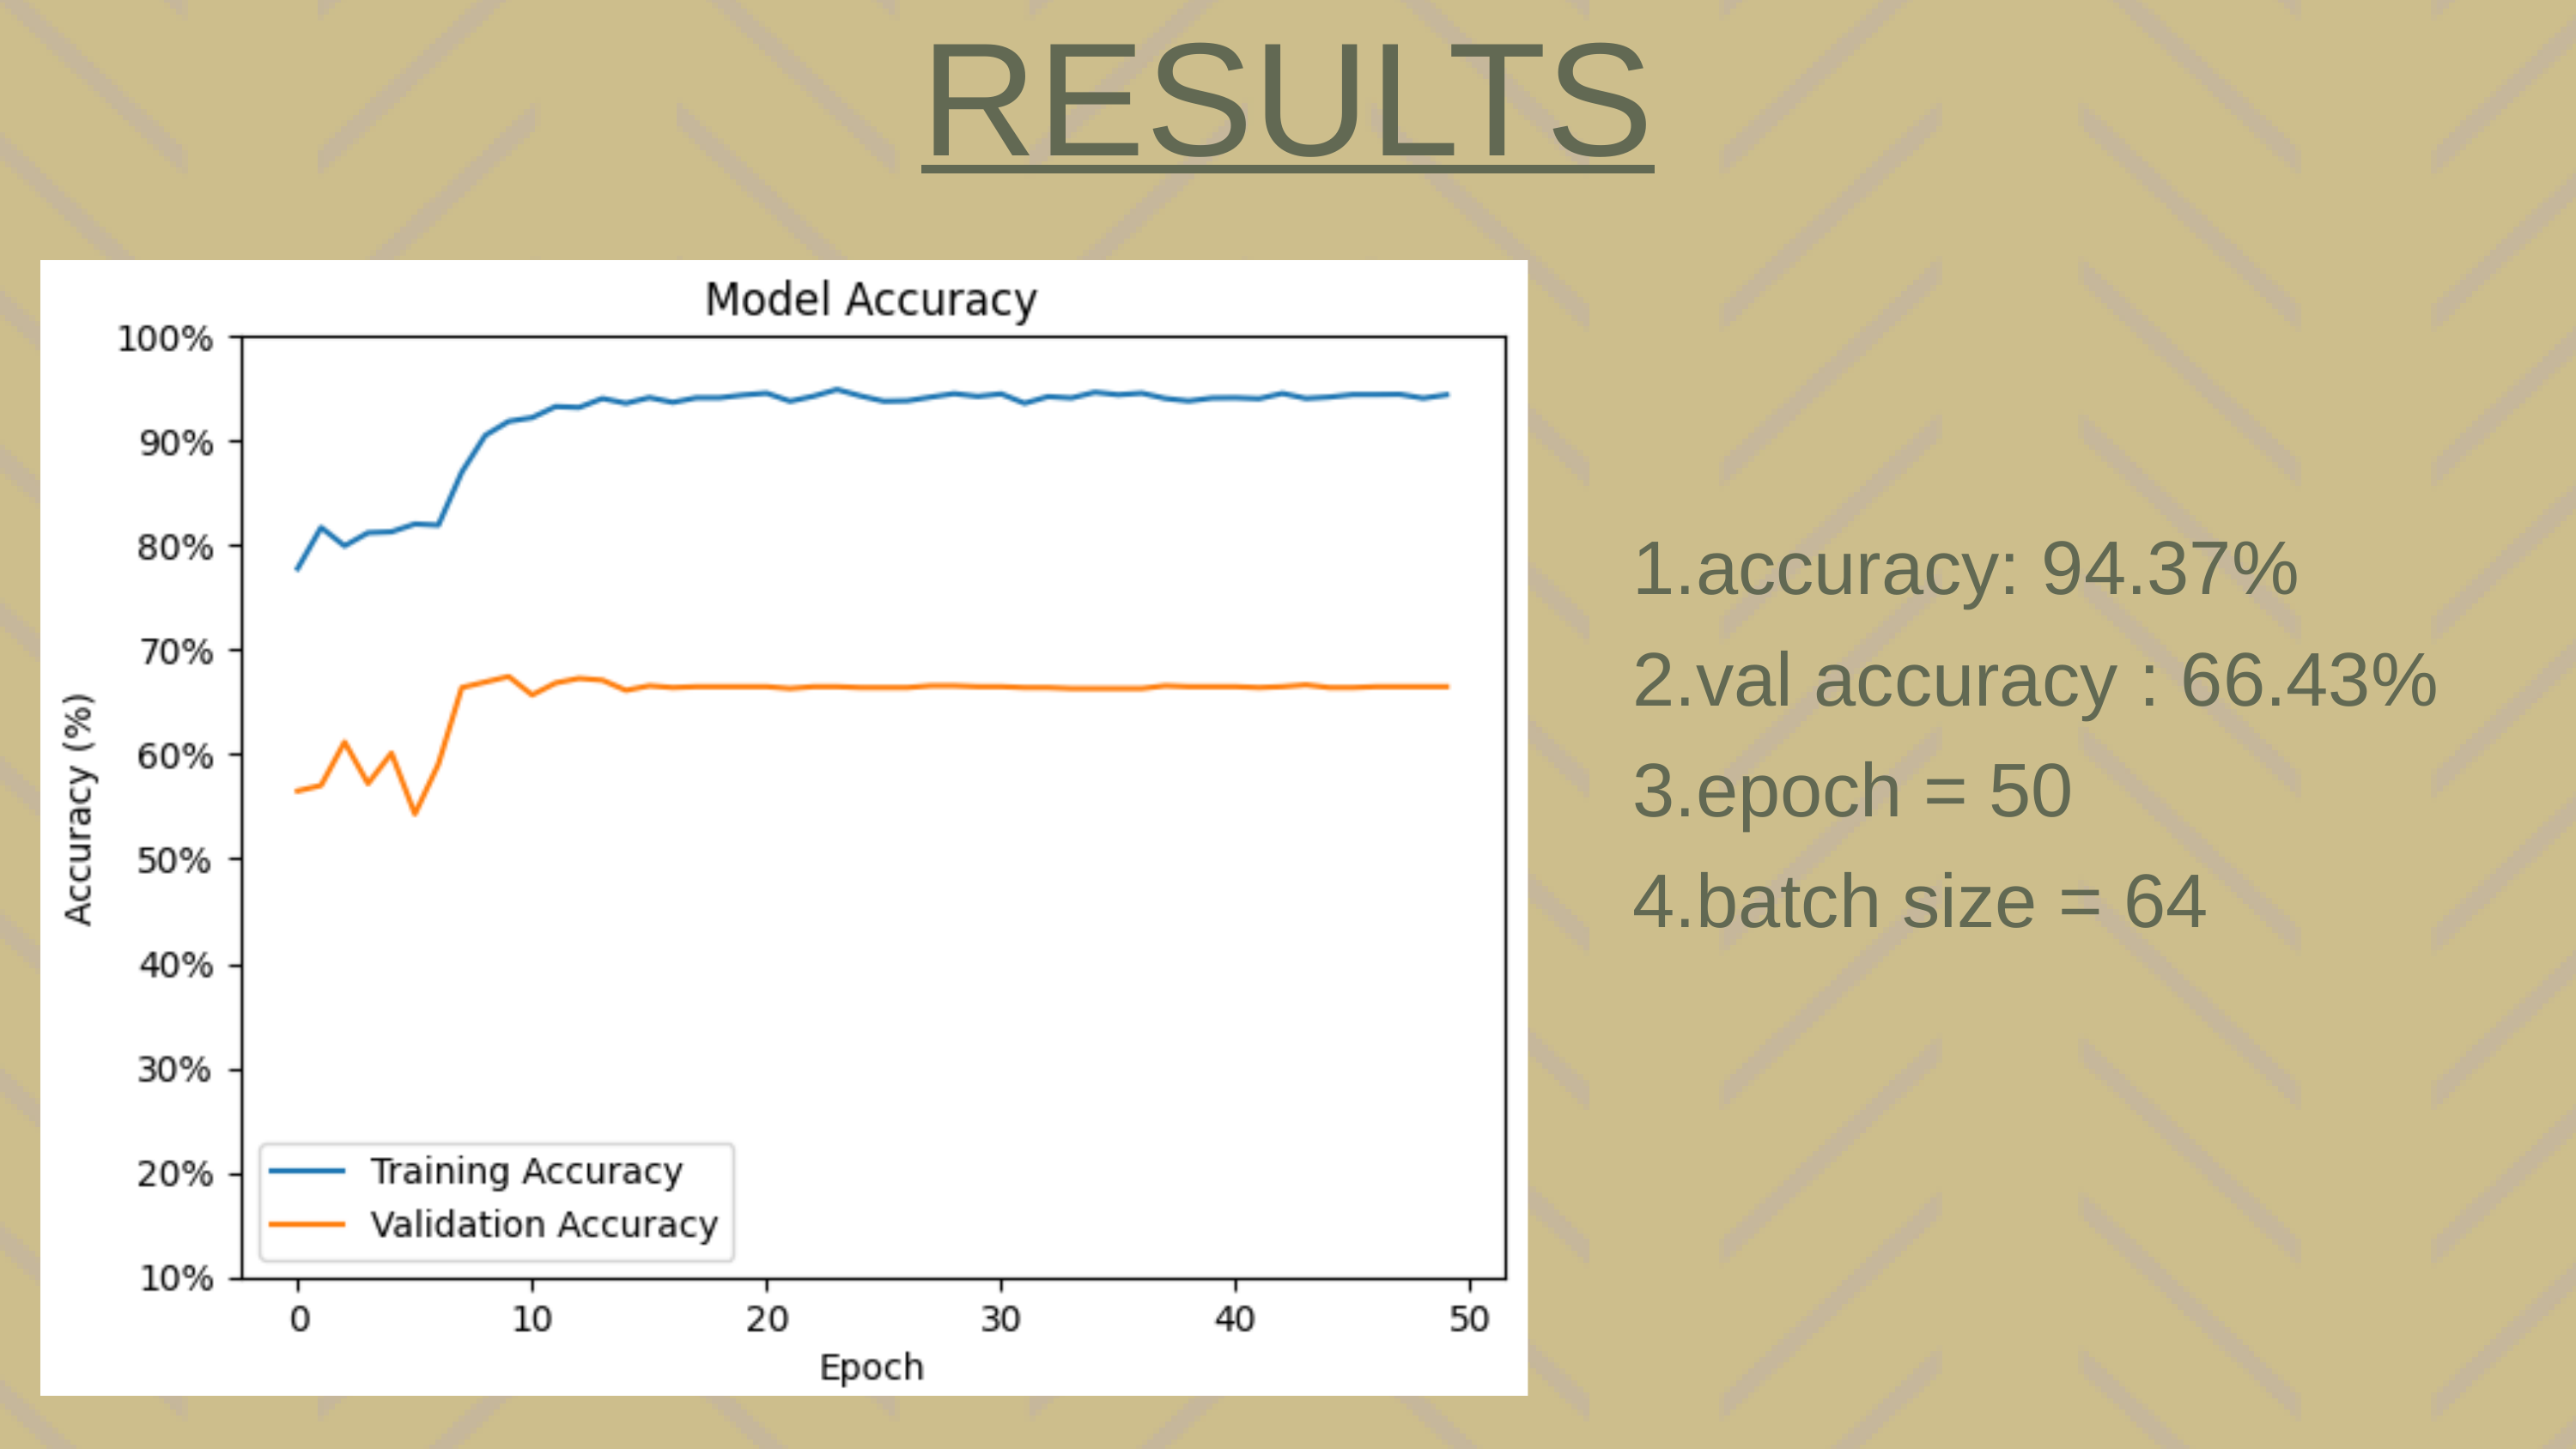

RESULTS

1.accuracy: 94.37%
2.val accuracy : 66.43%
3.epoch = 50
4.batch size = 64